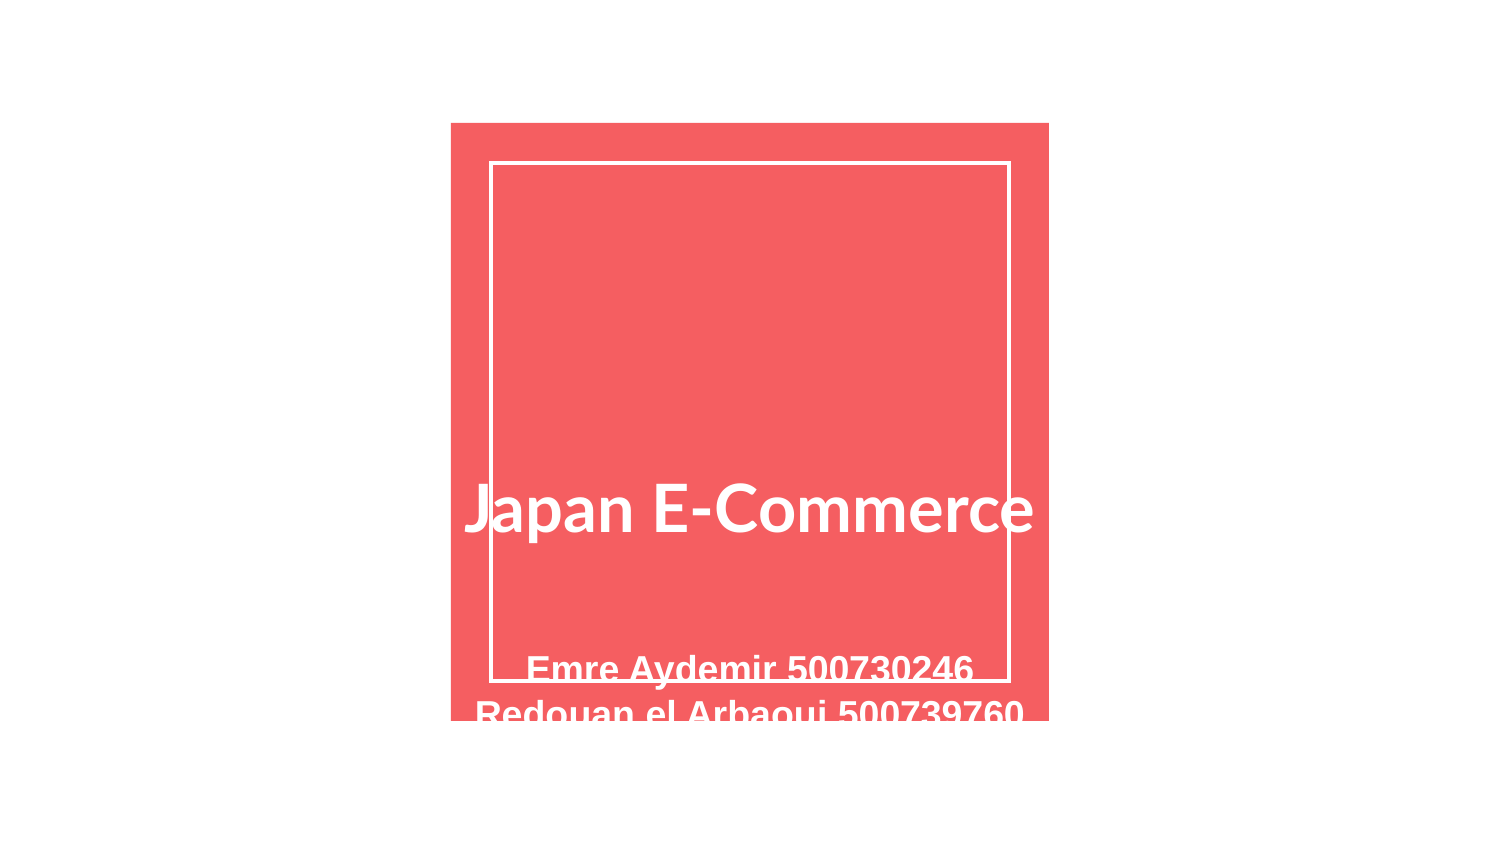

# Japan E-Commerce
Emre Aydemir 500730246
Redouan el Arbaoui 500739760